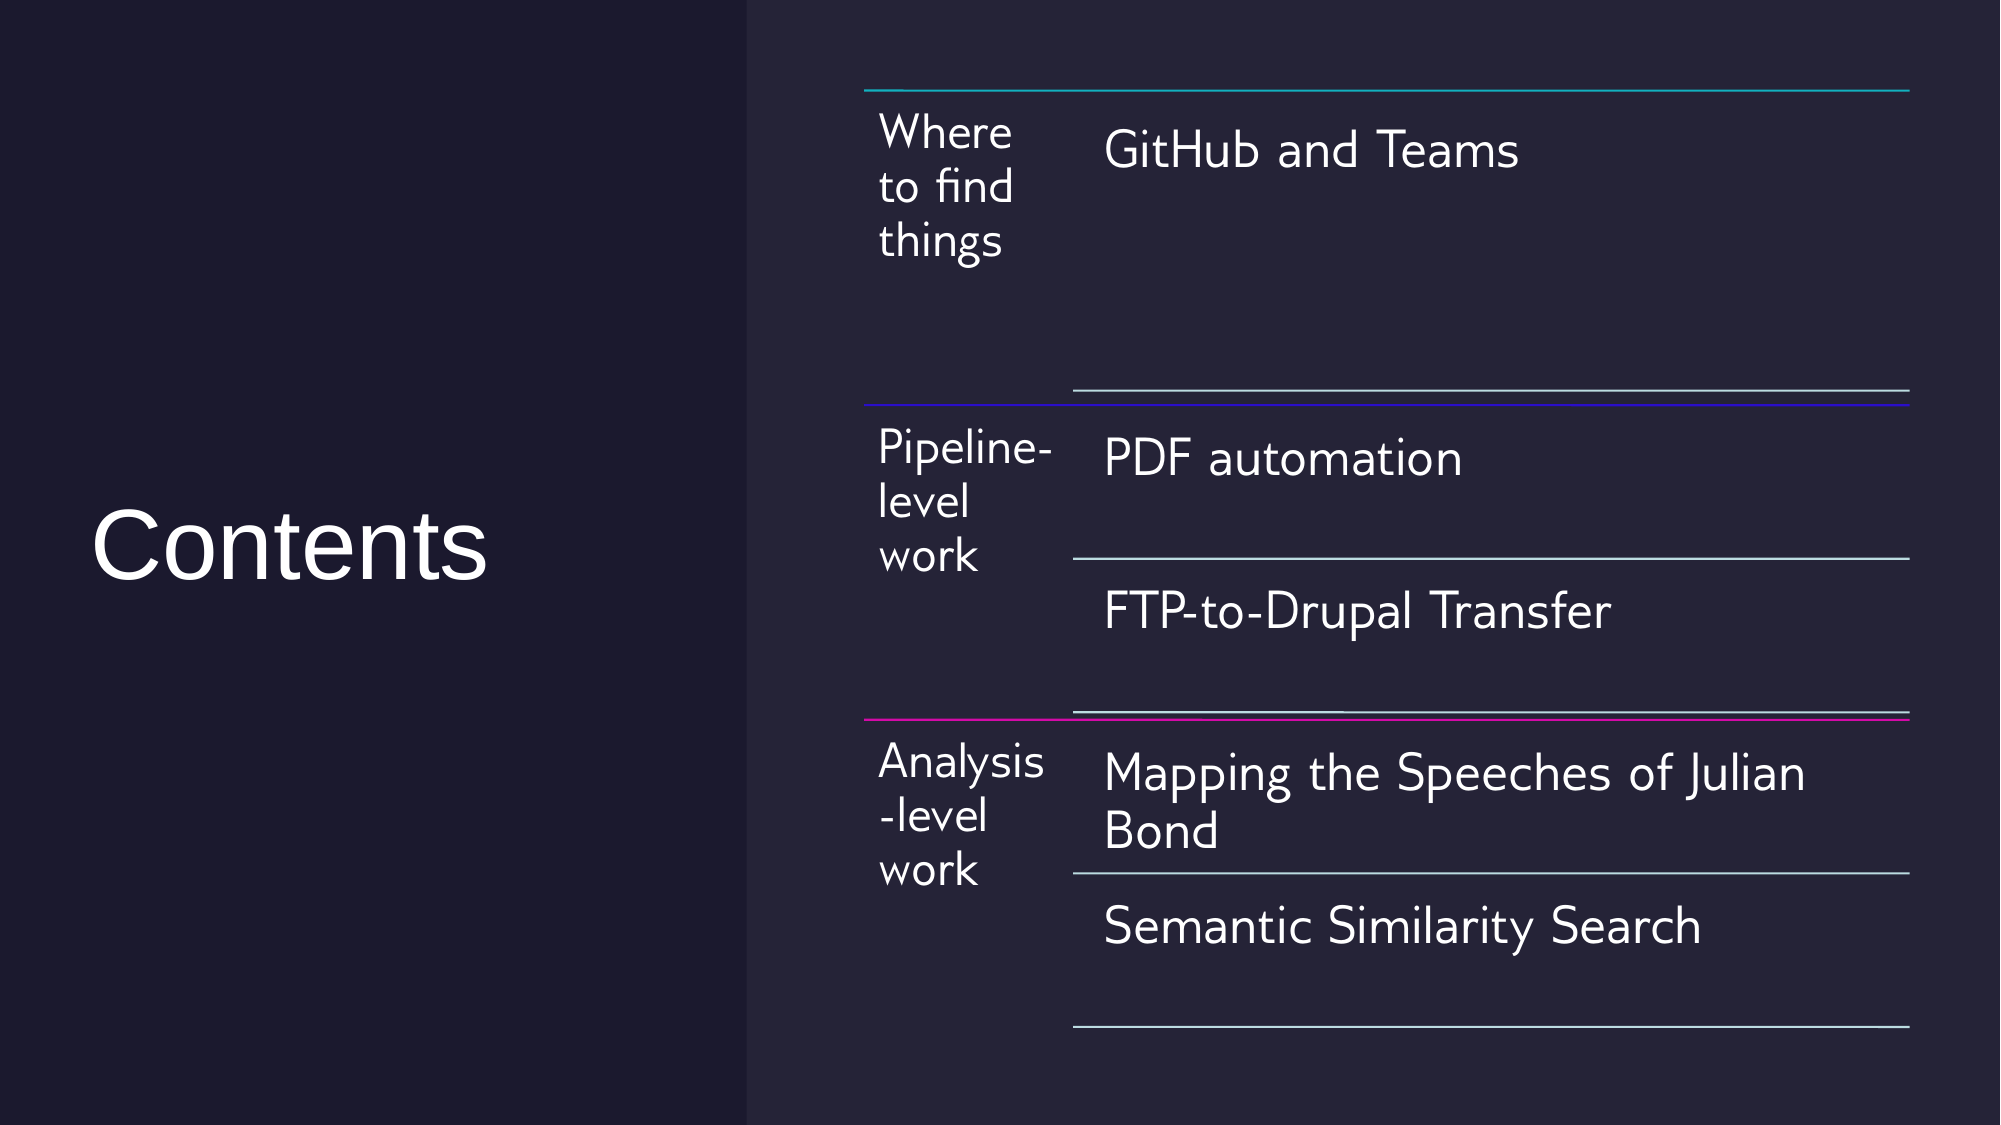

# Contents
Where to find things
GitHub and Teams
Pipeline-level work
PDF automation
FTP-to-Drupal Transfer
Analysis-level work
Mapping the Speeches of Julian Bond
Semantic Similarity Search